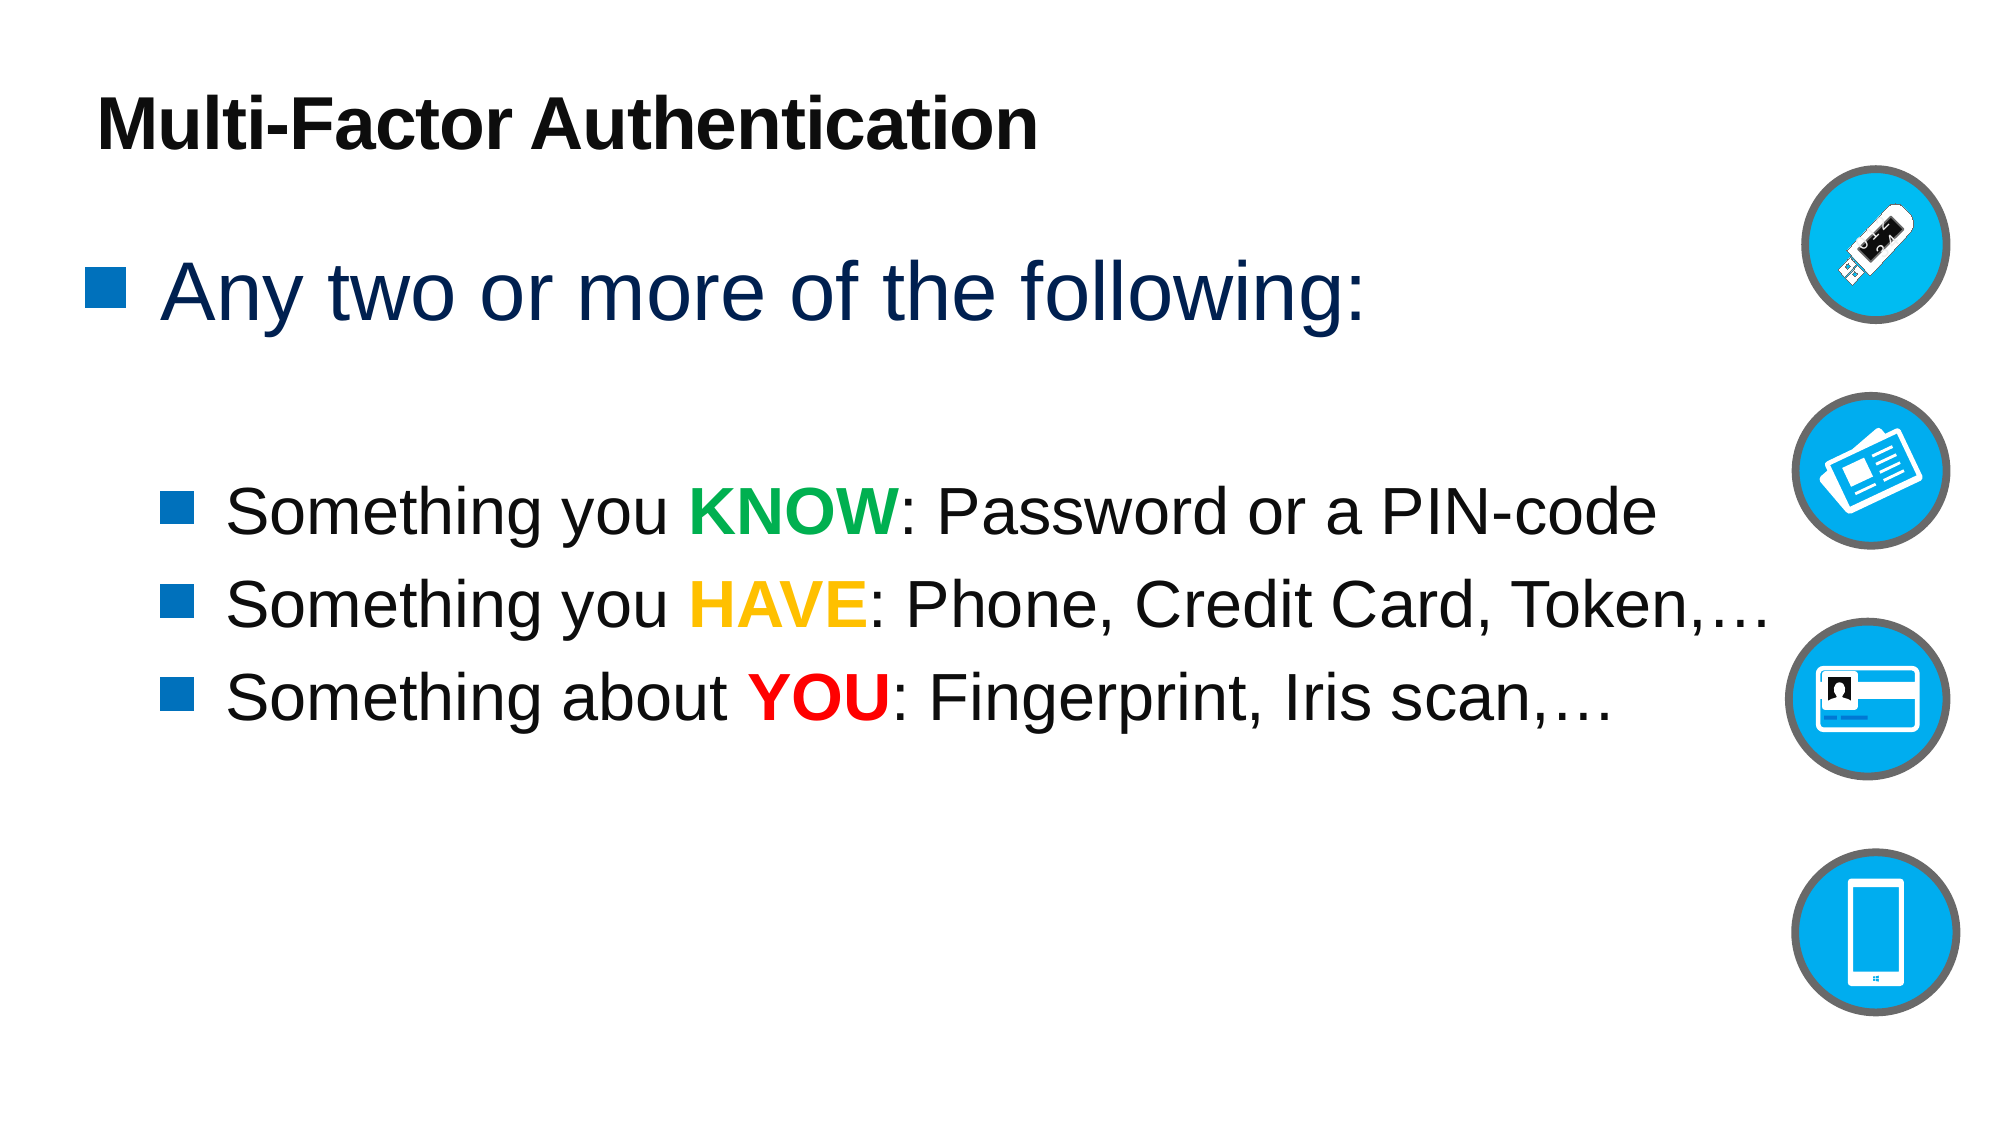

# Multi-Factor Authentication

01234
Any two or more of the following:

Something you KNOW: Password or a PIN-code
Something you HAVE: Phone, Credit Card, Token,…
Something about YOU: Fingerprint, Iris scan,…